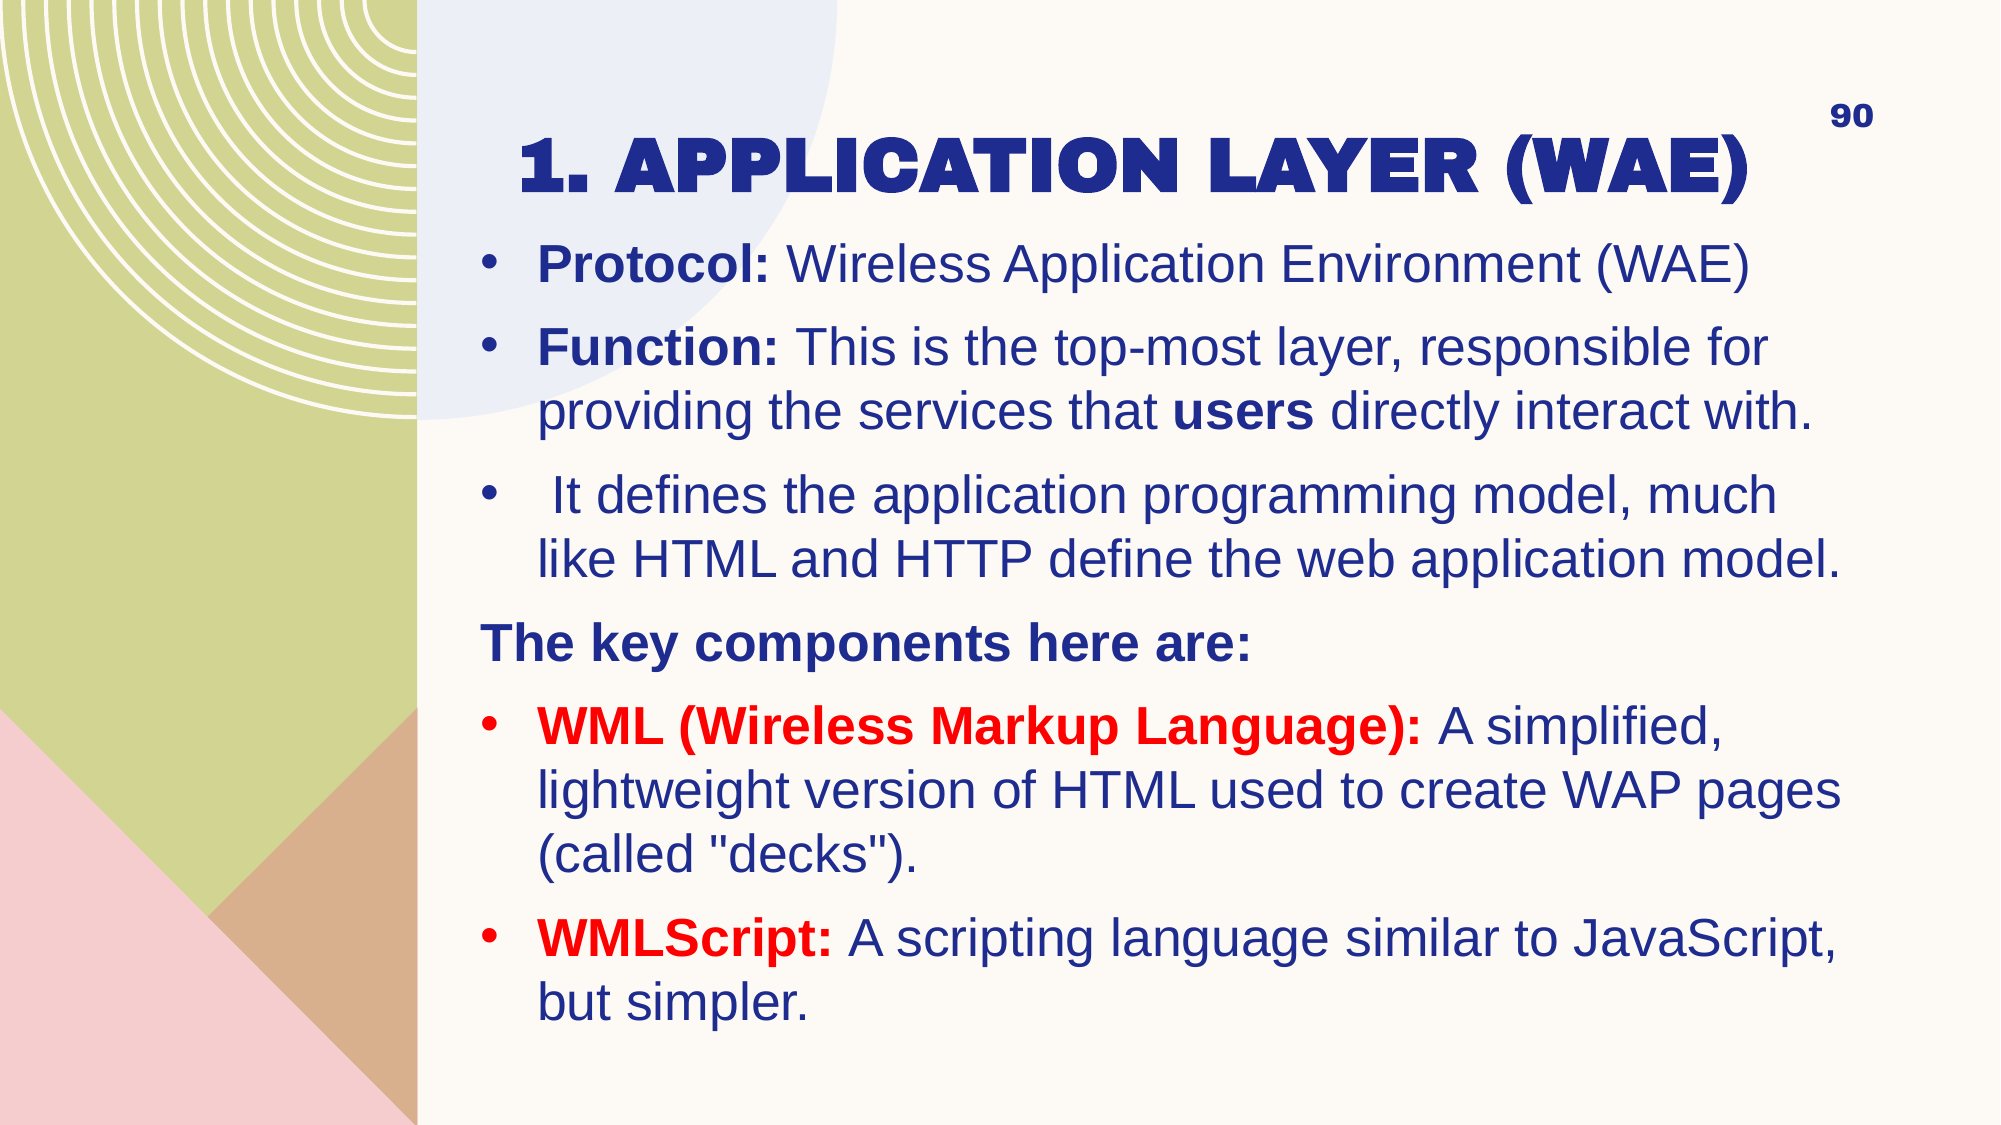

# 1. Application Layer (WAE)
90
Protocol: Wireless Application Environment (WAE)
Function: This is the top-most layer, responsible for providing the services that users directly interact with.
 It defines the application programming model, much like HTML and HTTP define the web application model.
The key components here are:
WML (Wireless Markup Language): A simplified, lightweight version of HTML used to create WAP pages (called "decks").
WMLScript: A scripting language similar to JavaScript, but simpler.